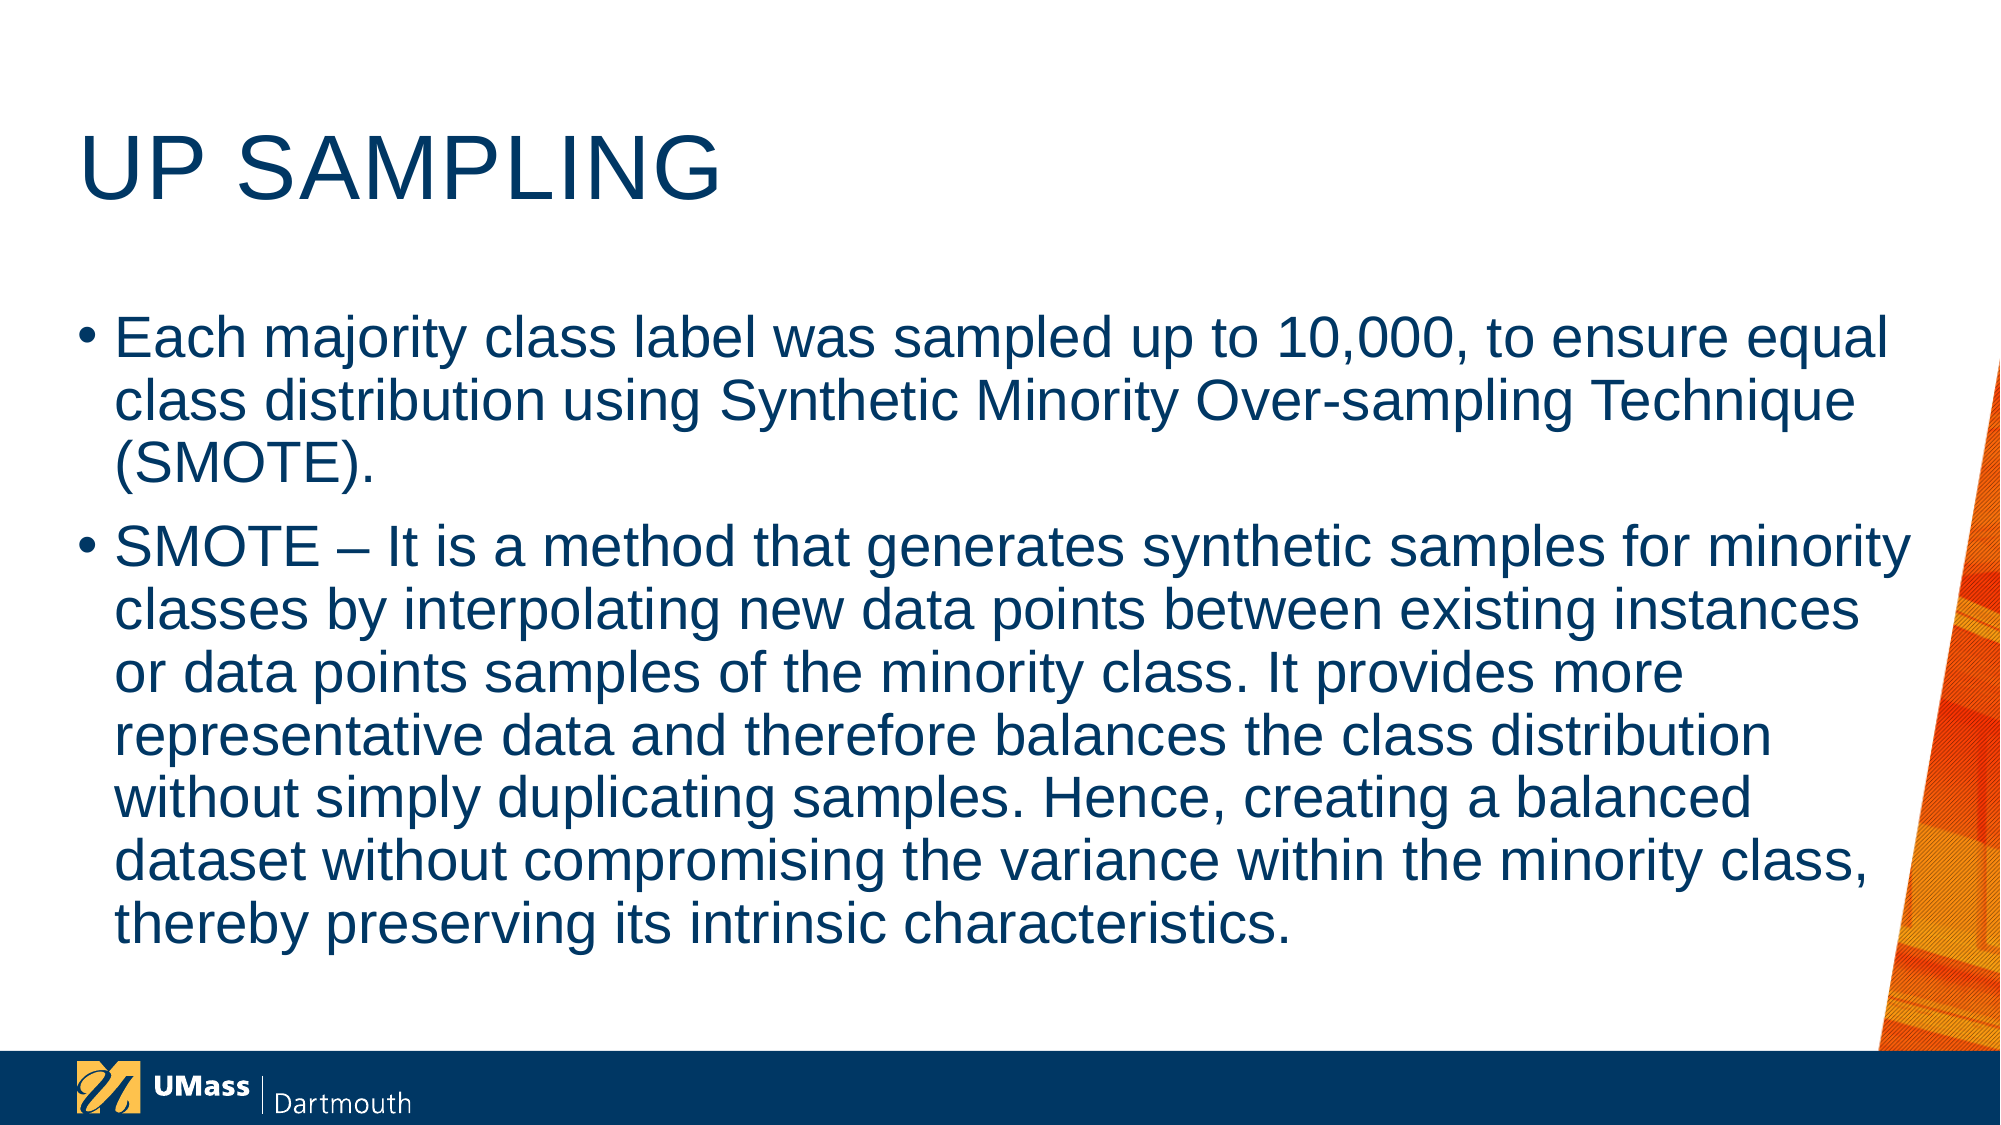

# UP SAMPLING
Each majority class label was sampled up to 10,000, to ensure equal class distribution using Synthetic Minority Over-sampling Technique (SMOTE).
SMOTE – It is a method that generates synthetic samples for minority classes by interpolating new data points between existing instances or data points samples of the minority class. It provides more representative data and therefore balances the class distribution without simply duplicating samples. Hence, creating a balanced dataset without compromising the variance within the minority class, thereby preserving its intrinsic characteristics.